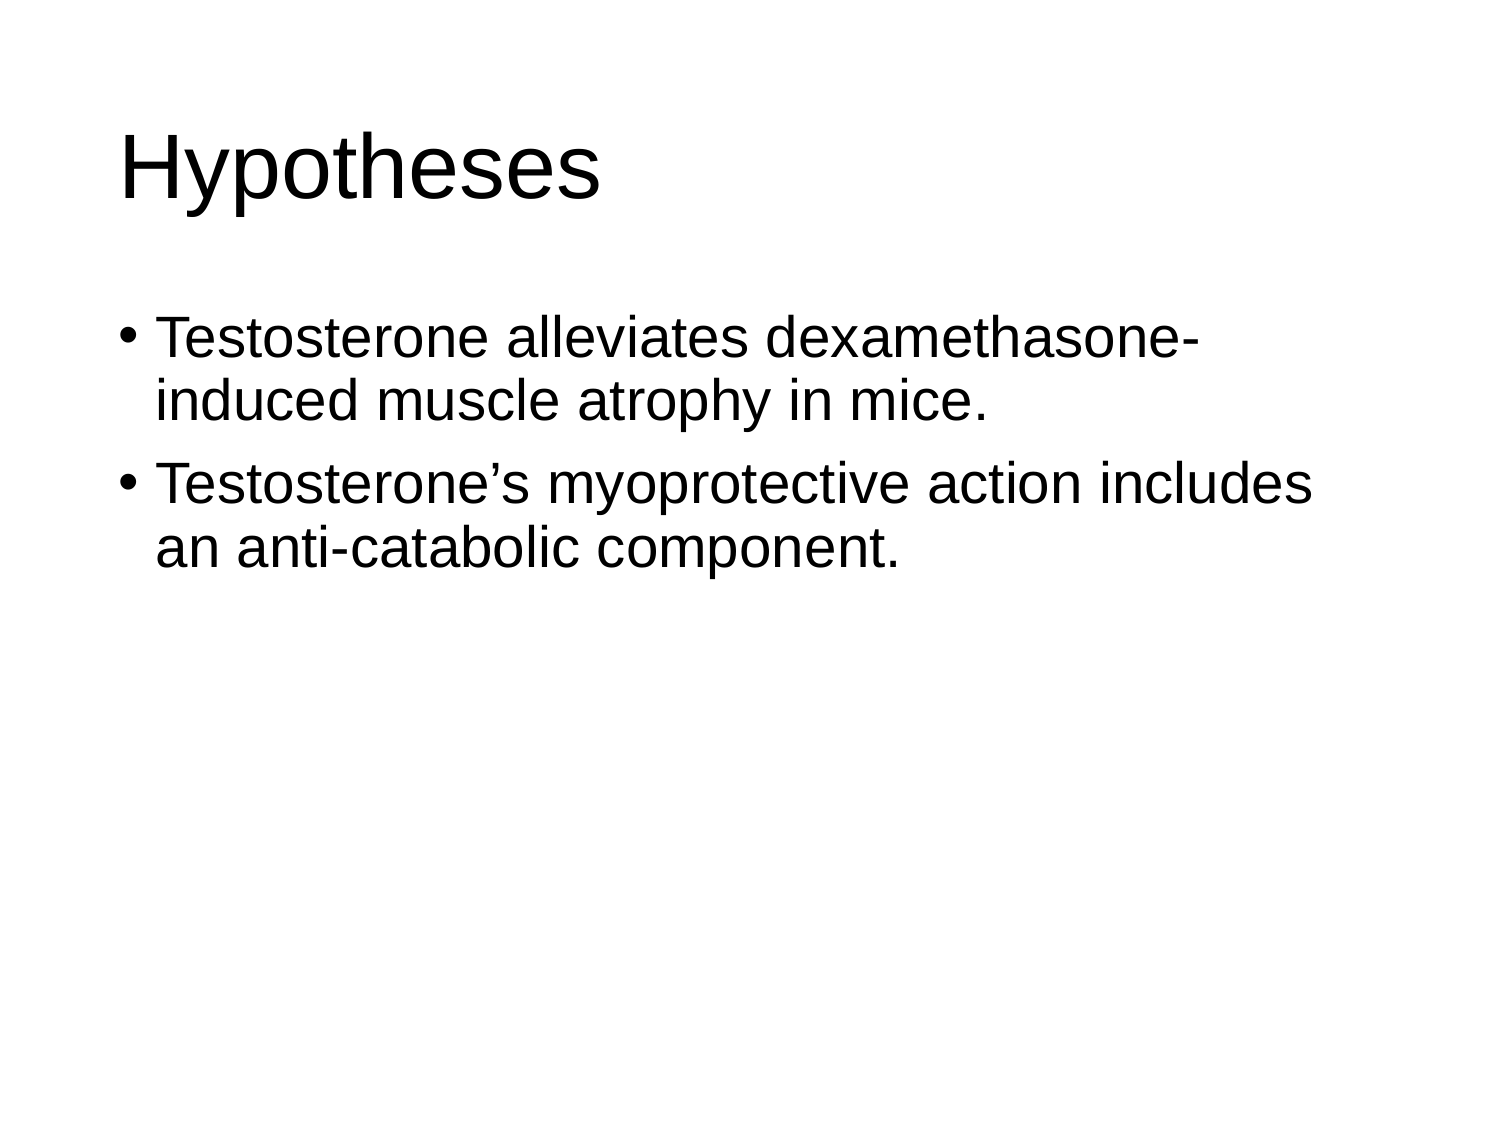

# Hypotheses
Testosterone alleviates dexamethasone-induced muscle atrophy in mice.
Testosterone’s myoprotective action includes an anti-catabolic component.